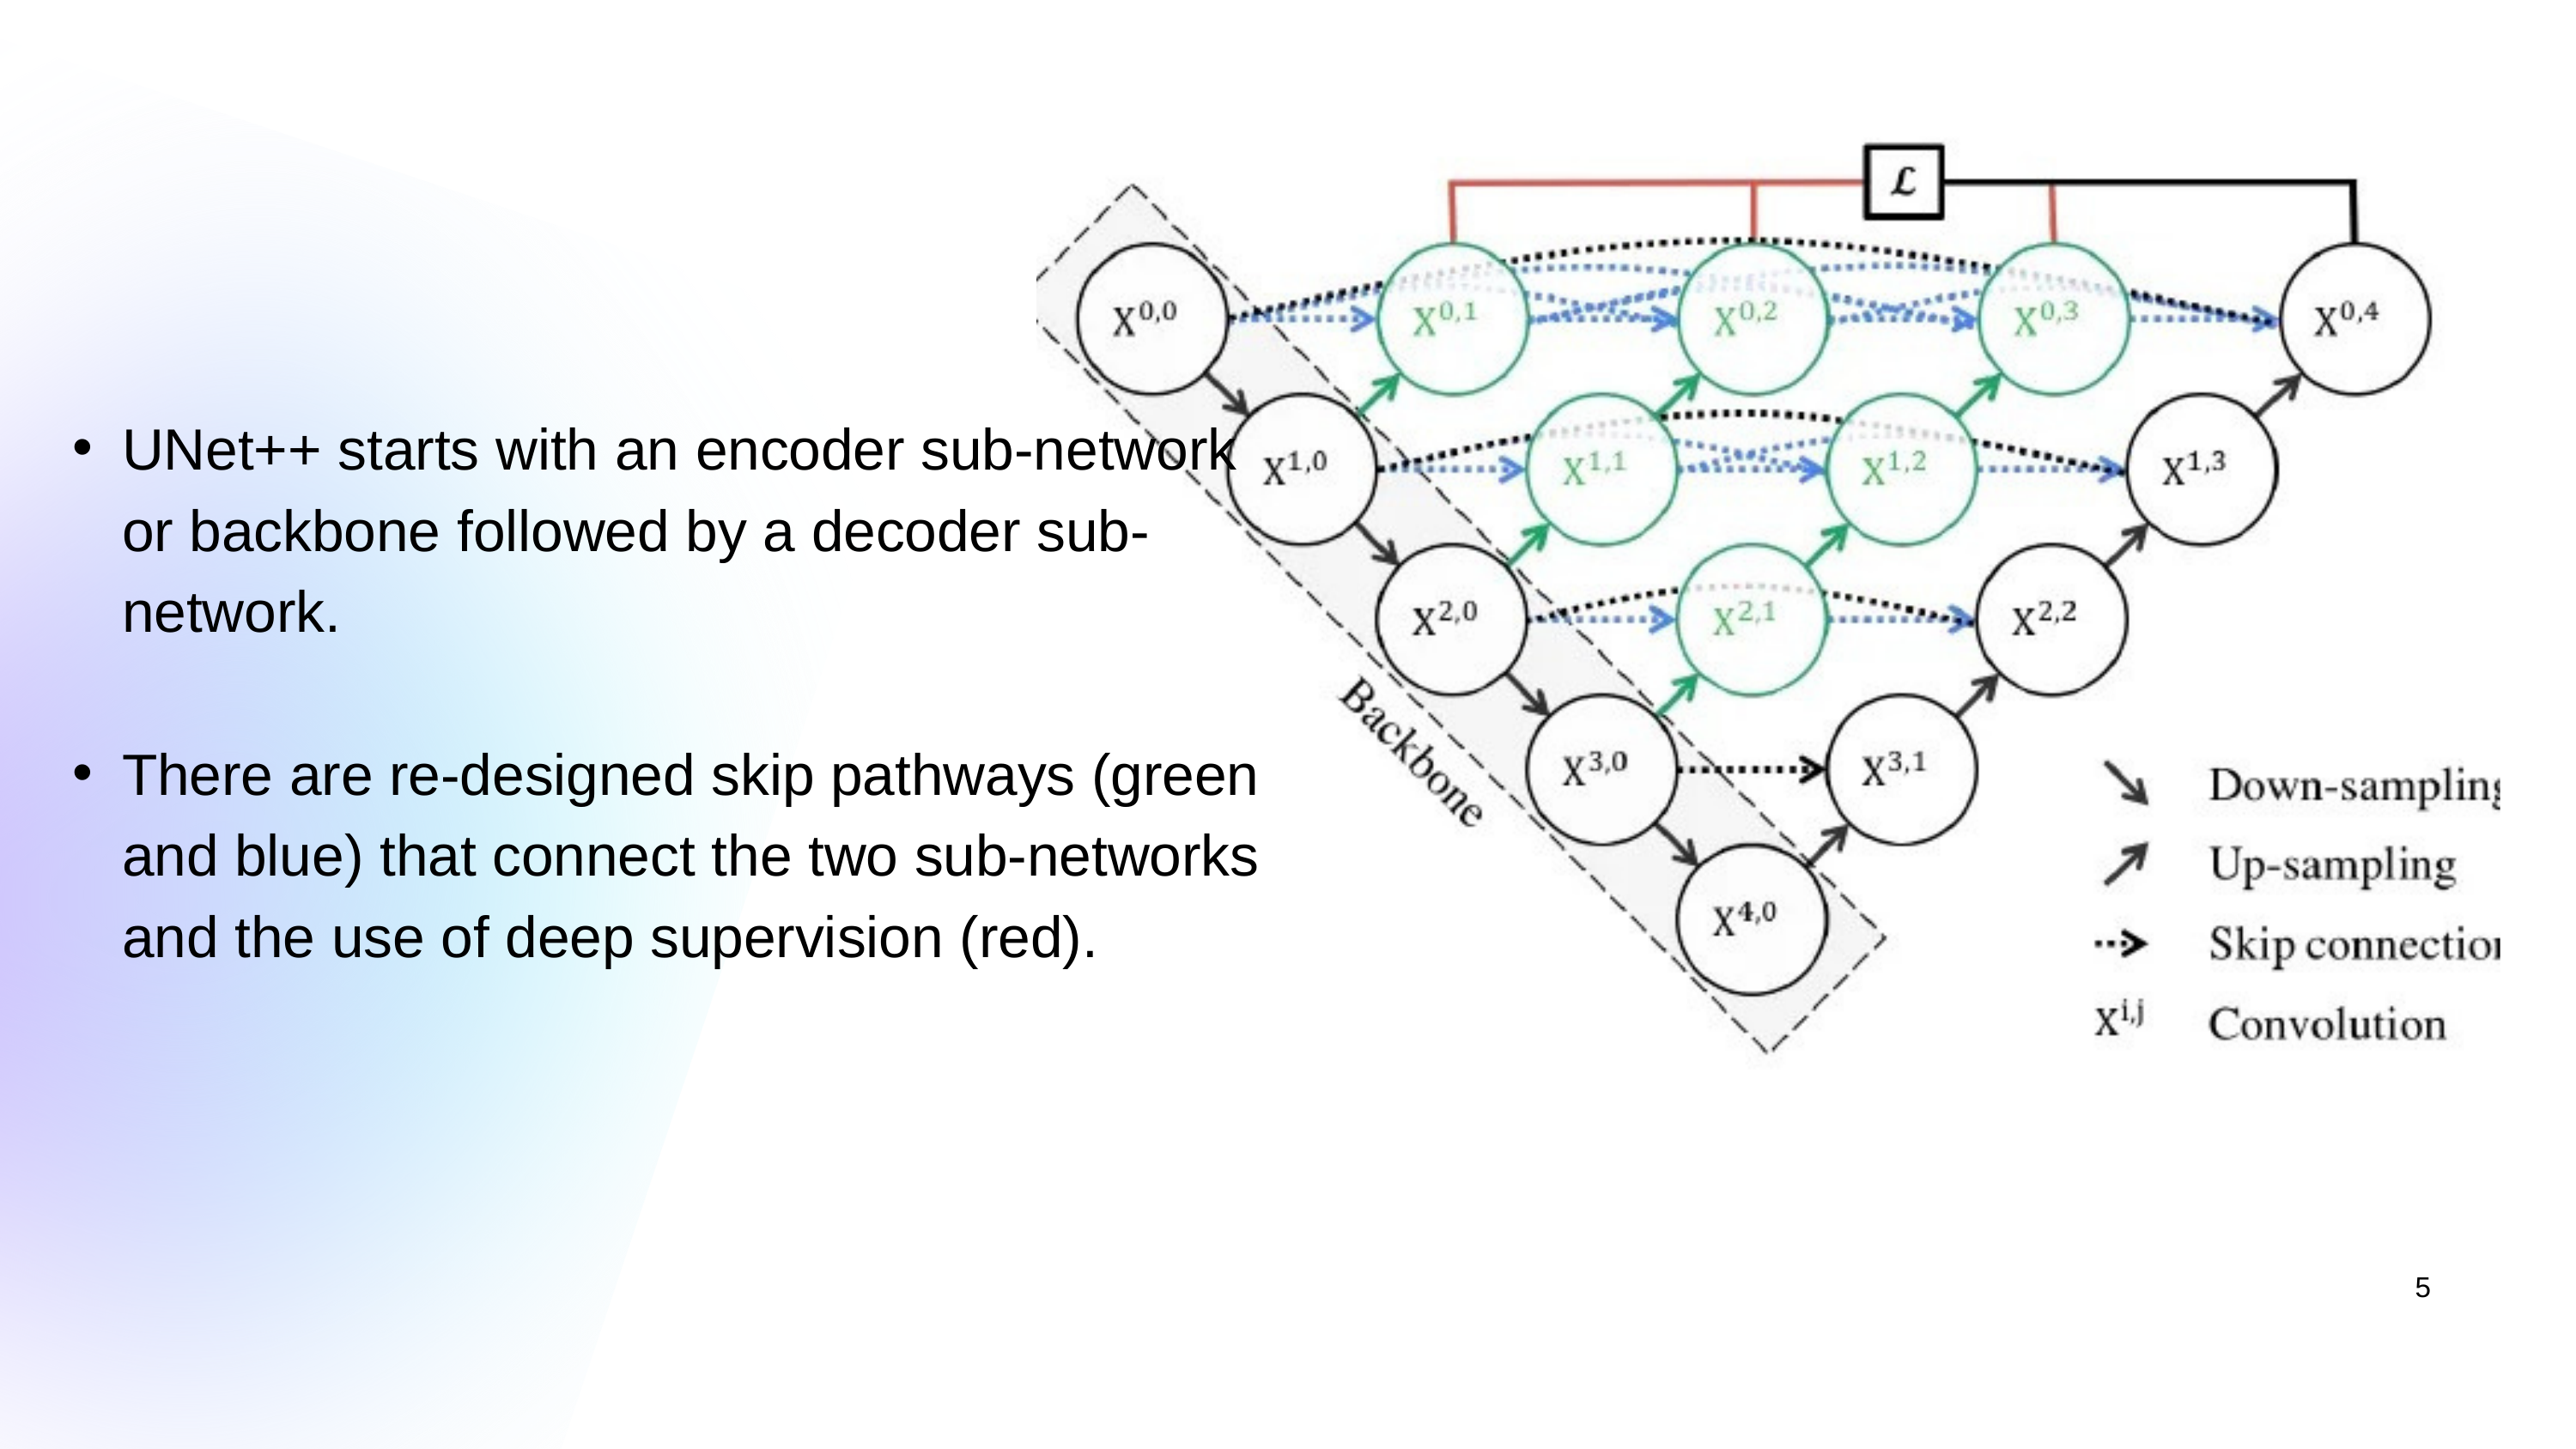

UNet++ starts with an encoder sub-network or backbone followed by a decoder sub-network.

There are re-designed skip pathways (green and blue) that connect the two sub-networks and the use of deep supervision (red).
5